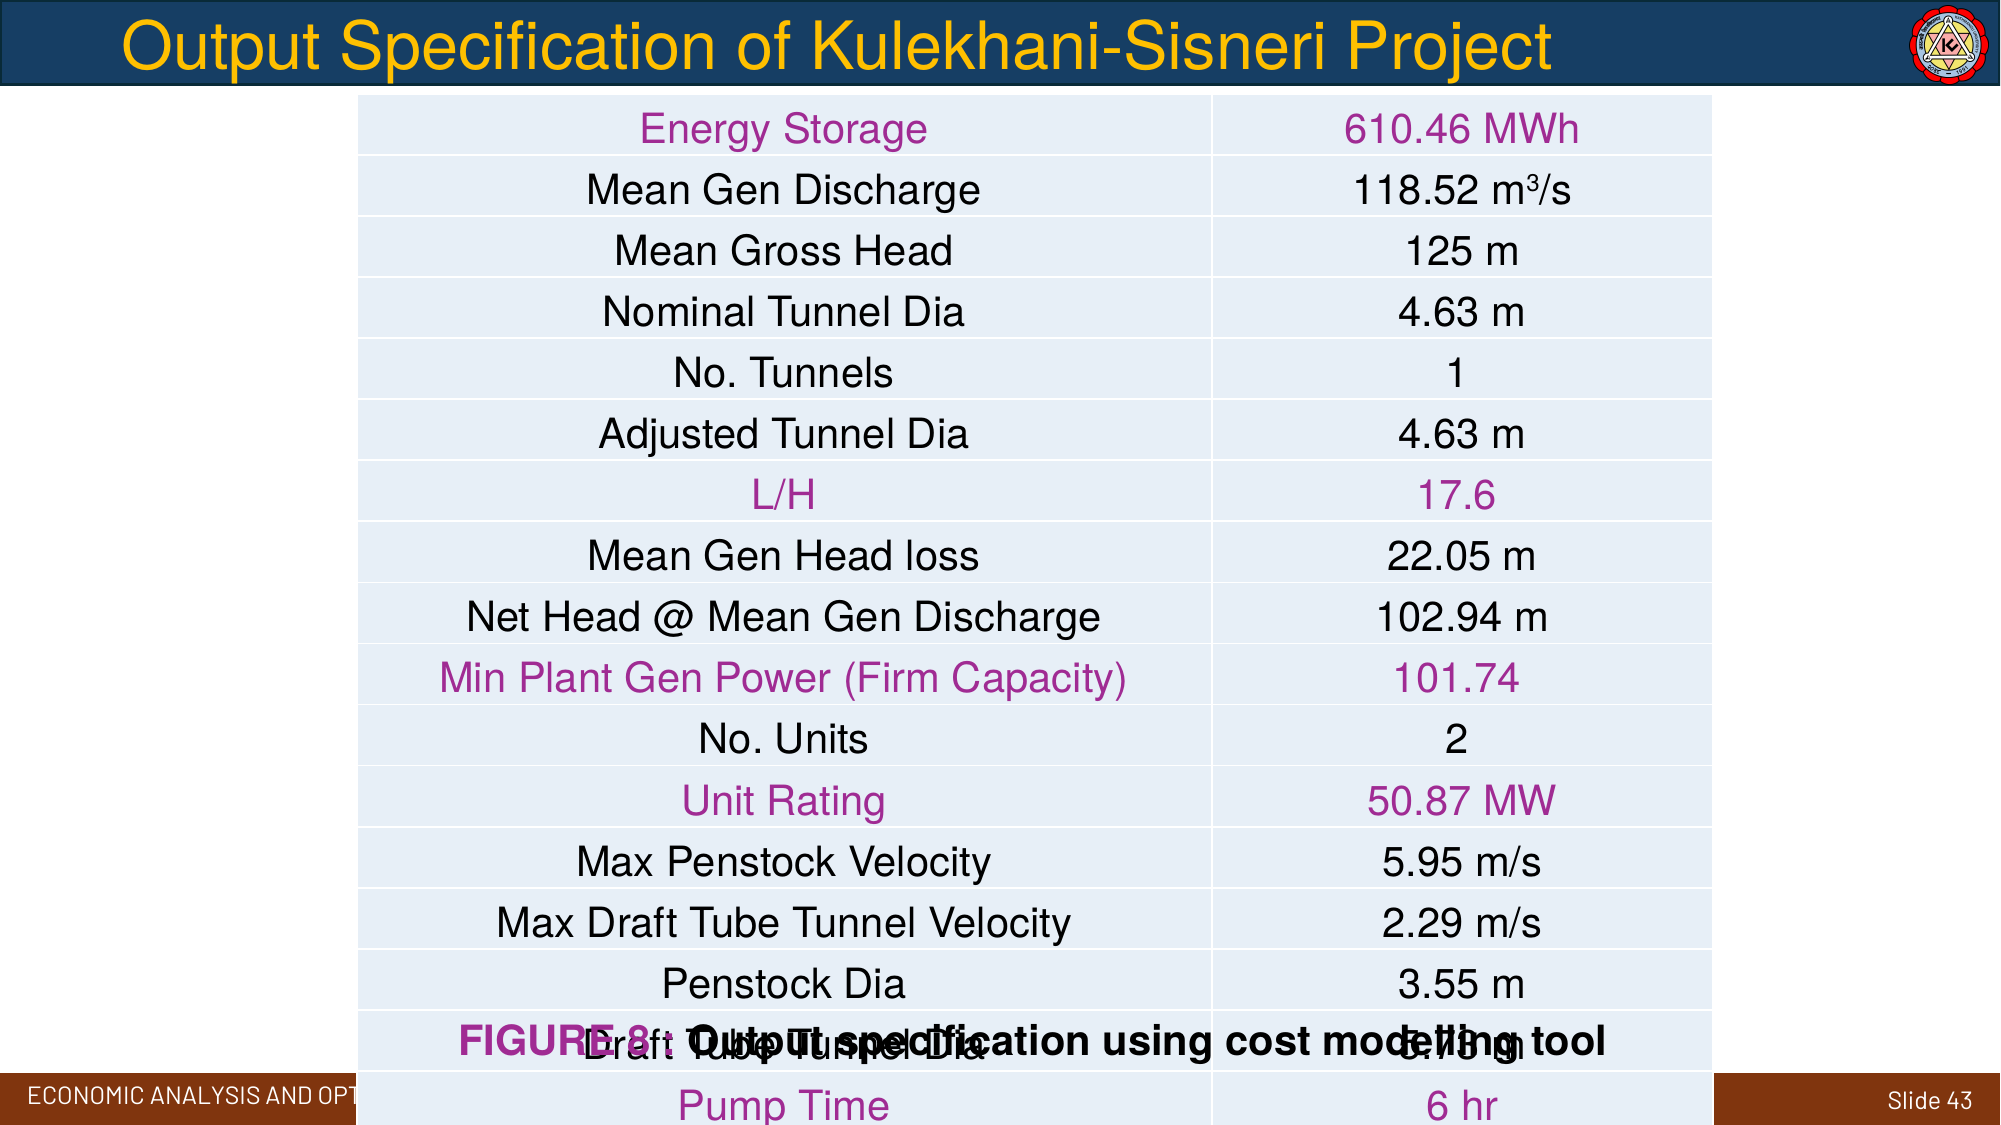

# Output Specification of Kulekhani-Sisneri Project
| Energy Storage | 610.46 MWh |
| --- | --- |
| Mean Gen Discharge | 118.52 m3/s |
| Mean Gross Head | 125 m |
| Nominal Tunnel Dia | 4.63 m |
| No. Tunnels | 1 |
| Adjusted Tunnel Dia | 4.63 m |
| L/H | 17.6 |
| Mean Gen Head loss | 22.05 m |
| Net Head @ Mean Gen Discharge | 102.94 m |
| Min Plant Gen Power (Firm Capacity) | 101.74 |
| No. Units | 2 |
| Unit Rating | 50.87 MW |
| Max Penstock Velocity | 5.95 m/s |
| Max Draft Tube Tunnel Velocity | 2.29 m/s |
| Penstock Dia | 3.55 m |
| Draft Tube Tunnel Dia | 5.73 m |
| Pump Time | 6 hr |
FIGURE 8 : Output specification using cost modelling tool
ECONOMIC ANALYSIS AND OPTIMAL OPERATION OF PUMPED STORAGE HYDRO IN DAY AHEAD MARKET
Slide 43